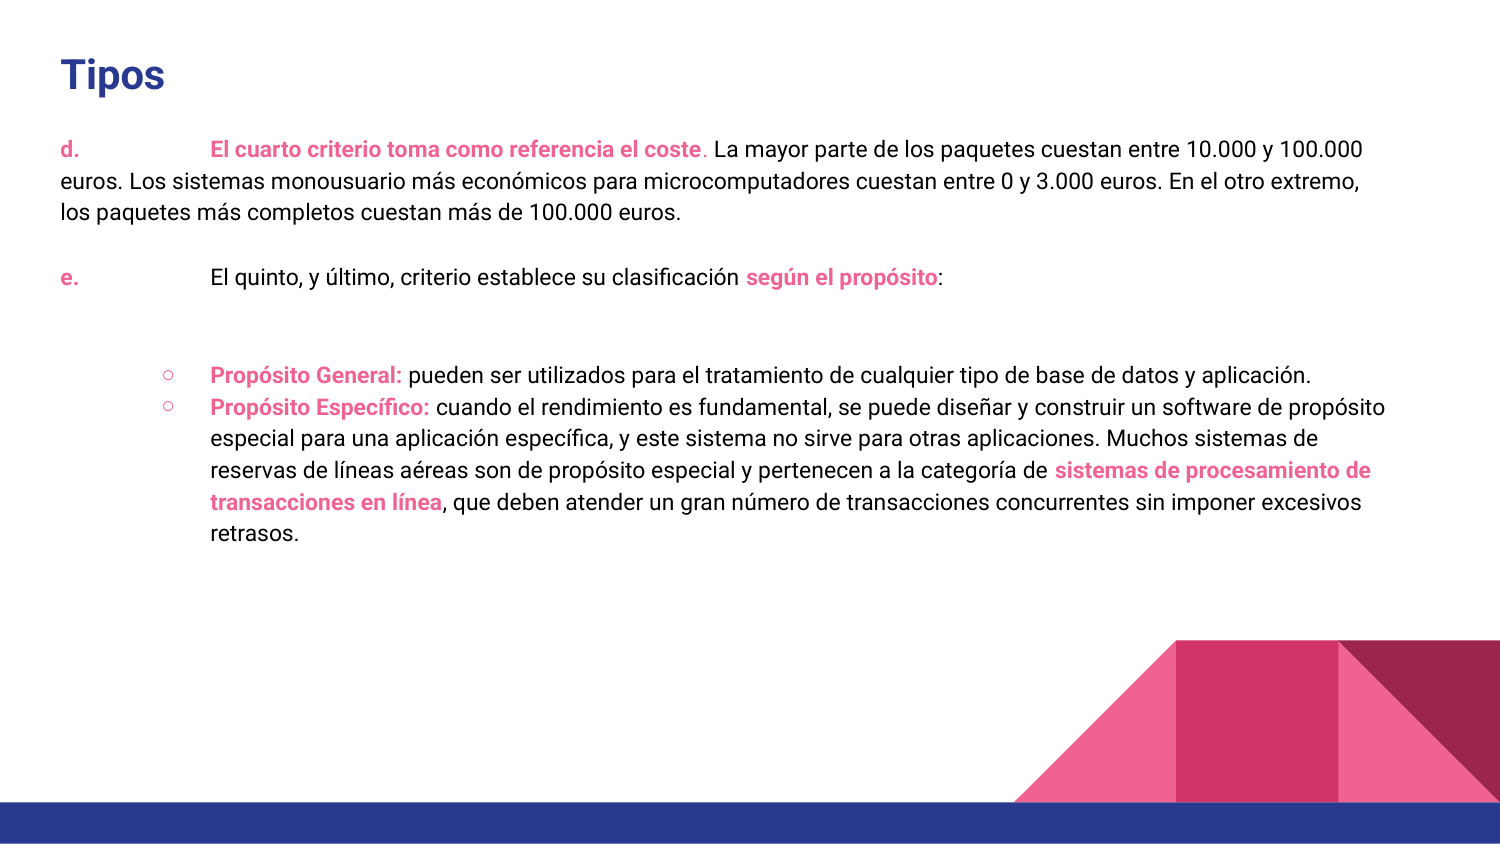

Tipos
d.	El cuarto criterio toma como referencia el coste. La mayor parte de los paquetes cuestan entre 10.000 y 100.000 euros. Los sistemas monousuario más económicos para microcomputadores cuestan entre 0 y 3.000 euros. En el otro extremo, los paquetes más completos cuestan más de 100.000 euros.
e.	El quinto, y último, criterio establece su clasificación según el propósito:
Propósito General: pueden ser utilizados para el tratamiento de cualquier tipo de base de datos y aplicación.
Propósito Específico: cuando el rendimiento es fundamental, se puede diseñar y construir un software de propósito especial para una aplicación específica, y este sistema no sirve para otras aplicaciones. Muchos sistemas de reservas de líneas aéreas son de propósito especial y pertenecen a la categoría de sistemas de procesamiento de transacciones en línea, que deben atender un gran número de transacciones concurrentes sin imponer excesivos retrasos.